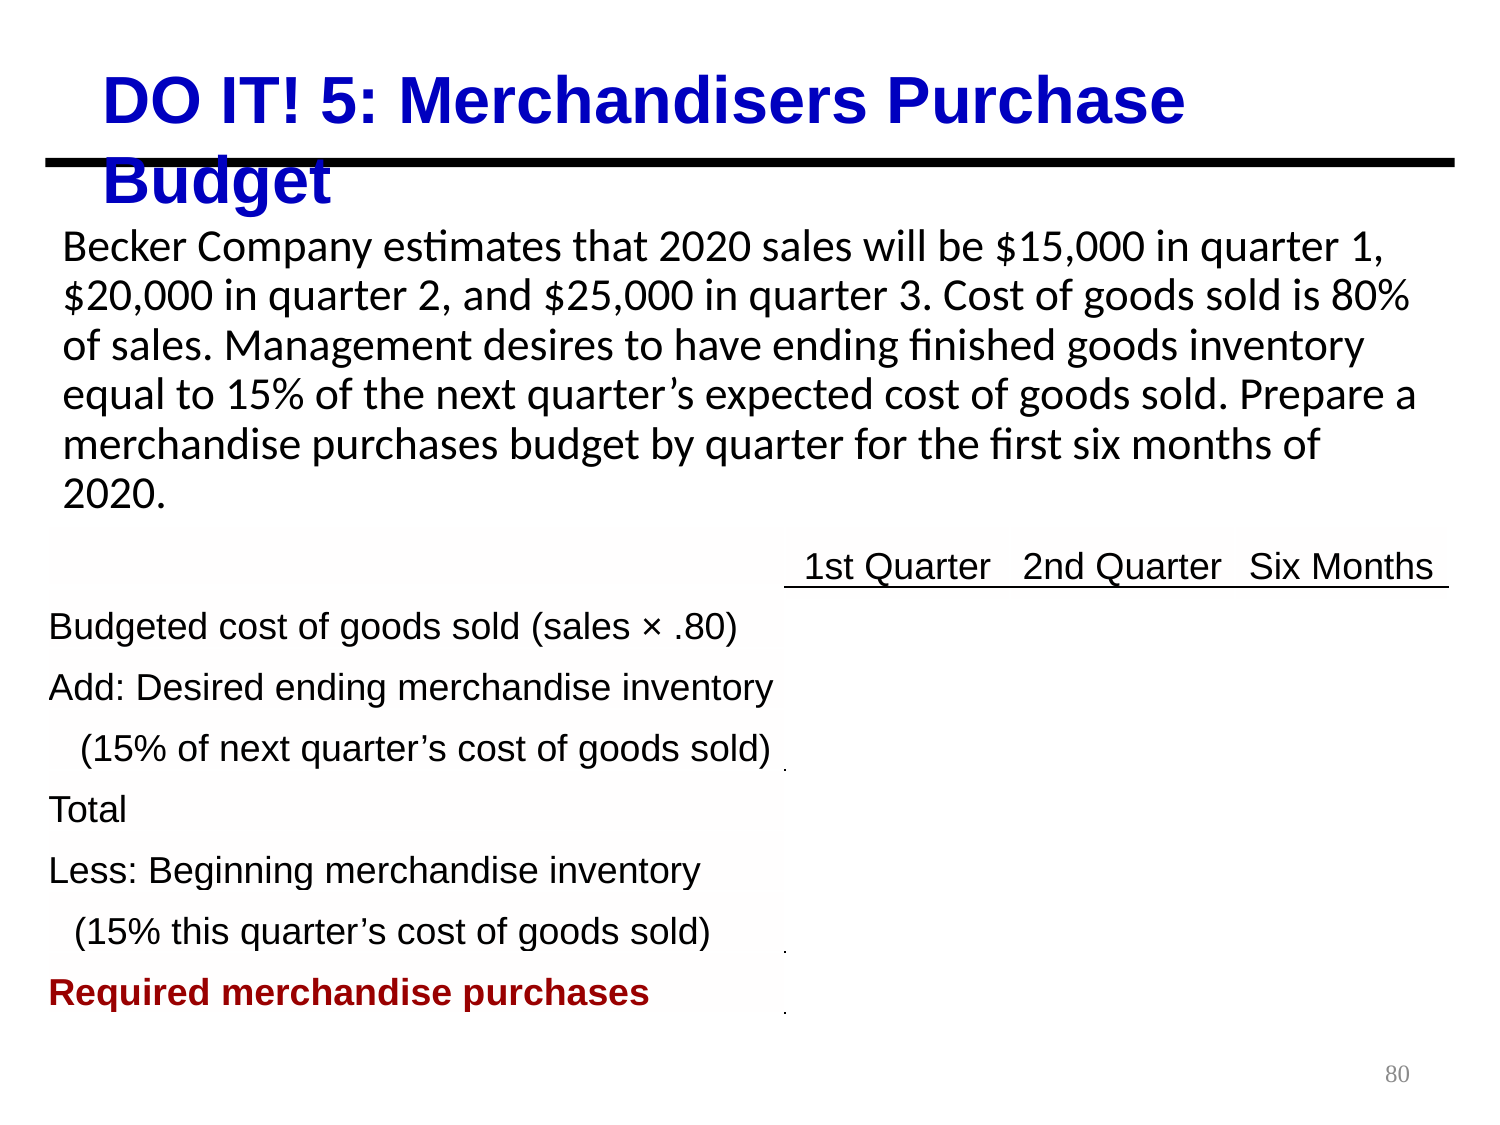

DO IT! 5: Merchandisers Purchase Budget

Becker Company estimates that 2020 sales will be $15,000 in quarter 1, $20,000 in quarter 2, and $25,000 in quarter 3. Cost of goods sold is 80% of sales. Management desires to have ending finished goods inventory equal to 15% of the next quarter’s expected cost of goods sold. Prepare a merchandise purchases budget by quarter for the first six months of 2020.
|  | 1st Quarter | 2nd Quarter | Six Months |
| --- | --- | --- | --- |
| Budgeted cost of goods sold (sales × .80) | $ 12,000 | $ 16,000 |  |
| Add: Desired ending merchandise inventory |  |  |  |
| (15% of next quarter’s cost of goods sold) | 2,400 | 3,000 |  |
| Total | 14,400 | 19,000 |  |
| Less: Beginning merchandise inventory |  |  |  |
| (15% this quarter’s cost of goods sold) | 1,800 | 2,400 |  |
| Required merchandise purchases | $ 12,600 | $ 16,600 | $ 29,200 |

80